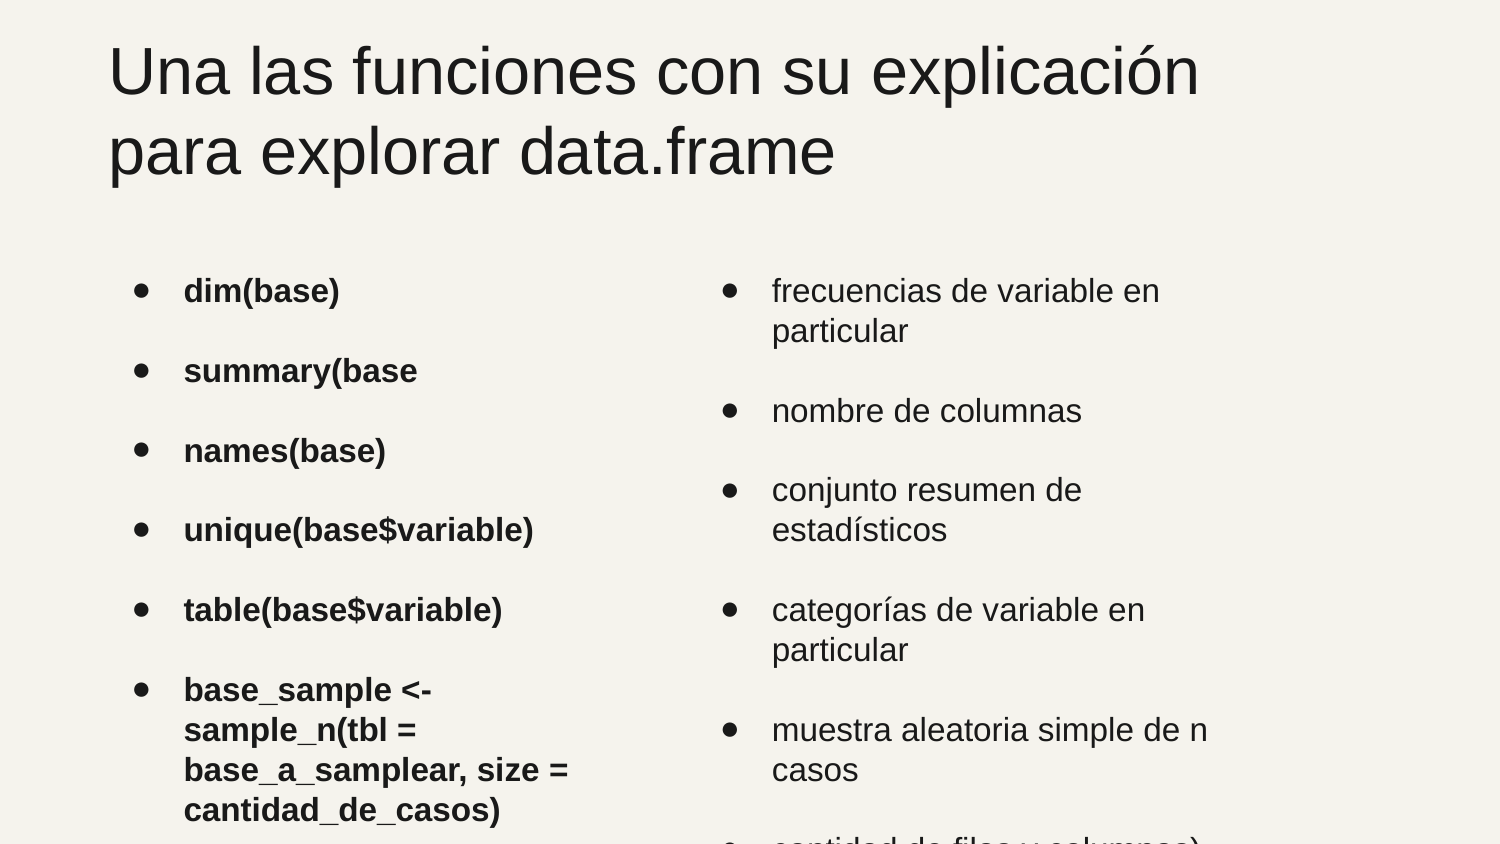

20
# Una las funciones con su explicación para explorar data.frame
dim(base)

summary(base

names(base)

unique(base$variable)

table(base$variable)

base_sample <- sample_n(tbl = base_a_samplear, size = cantidad_de_casos)
frecuencias de variable en particular

nombre de columnas

conjunto resumen de estadísticos

categorías de variable en particular

muestra aleatoria simple de n casos

cantidad de filas y columnas)